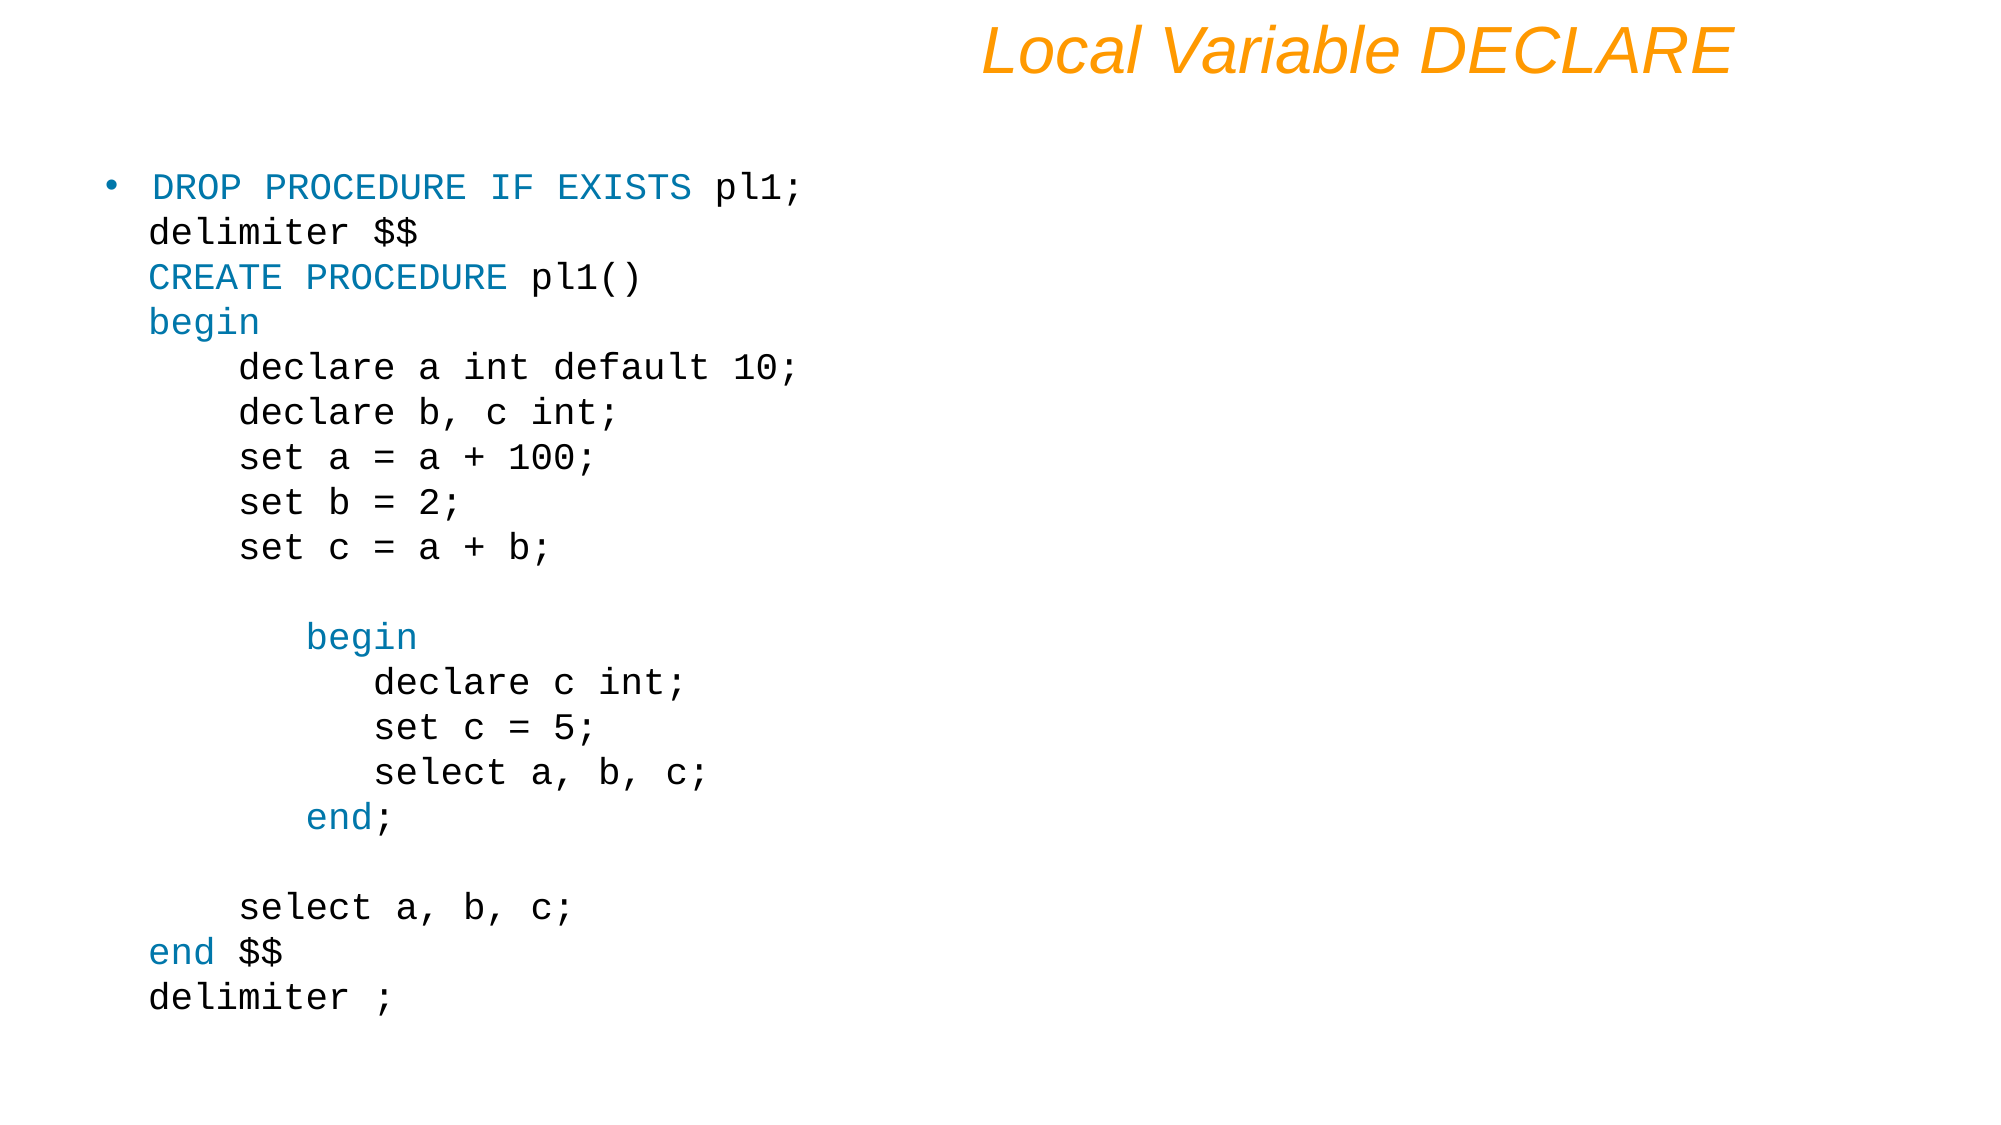

Local Variable DECLARE
DROP PROCEDURE IF EXISTS pl1;
delimiter $$
CREATE PROCEDURE pl1()
begin
    declare a int default 10;
    declare b, c int;
    set a = a + 100;
    set b = 2;
    set c = a + b;

       begin
          declare c int;
          set c = 5;
          select a, b, c;
       end;

    select a, b, c;
end $$
delimiter ;